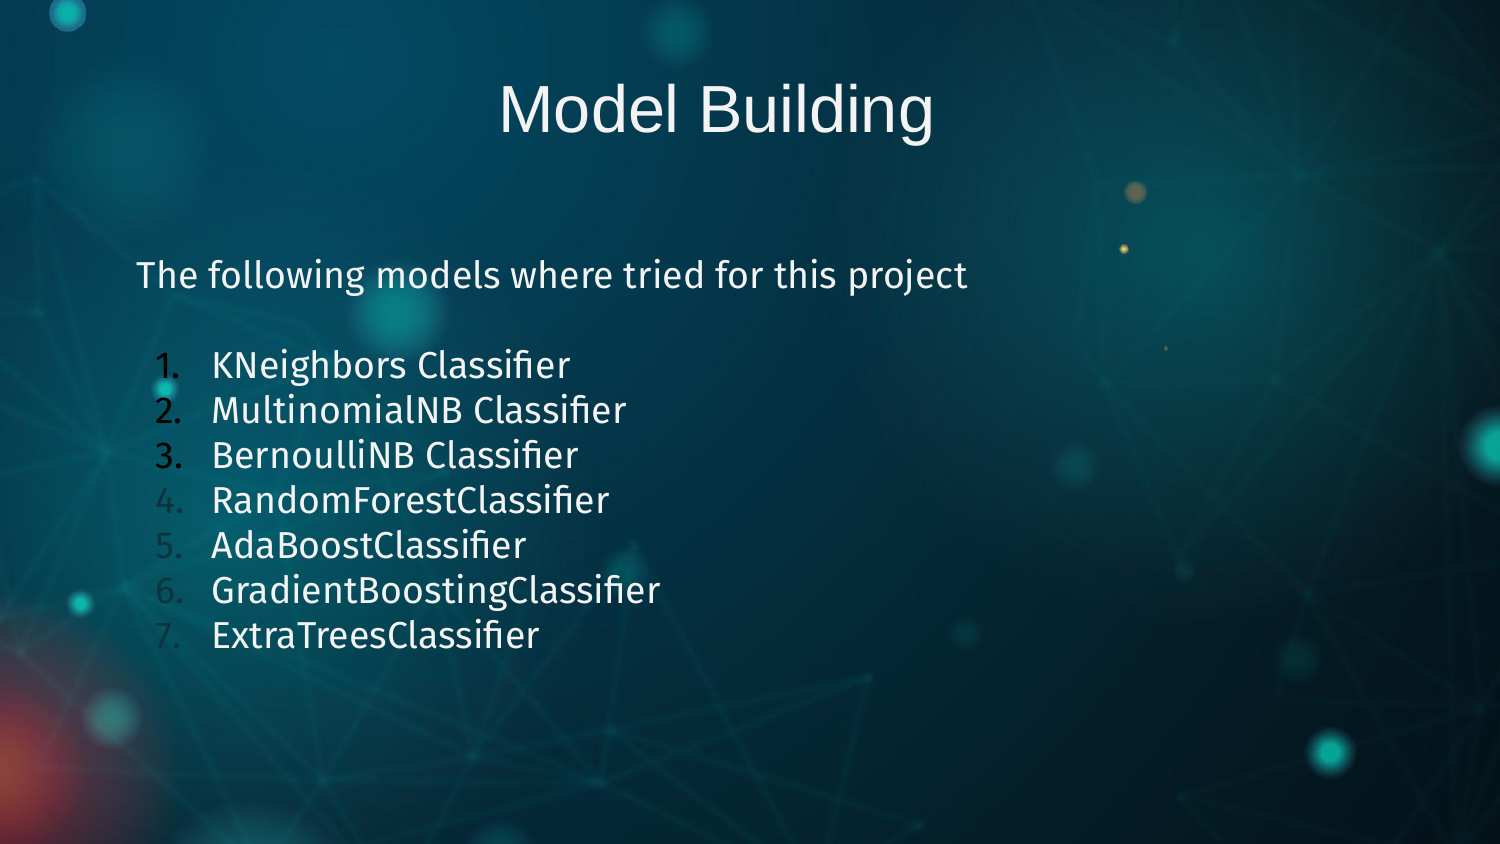

Model Building
The following models where tried for this project

KNeighbors Classifier
MultinomialNB Classifier
BernoulliNB Classifier
RandomForestClassifier
AdaBoostClassifier
GradientBoostingClassifier
ExtraTreesClassifier